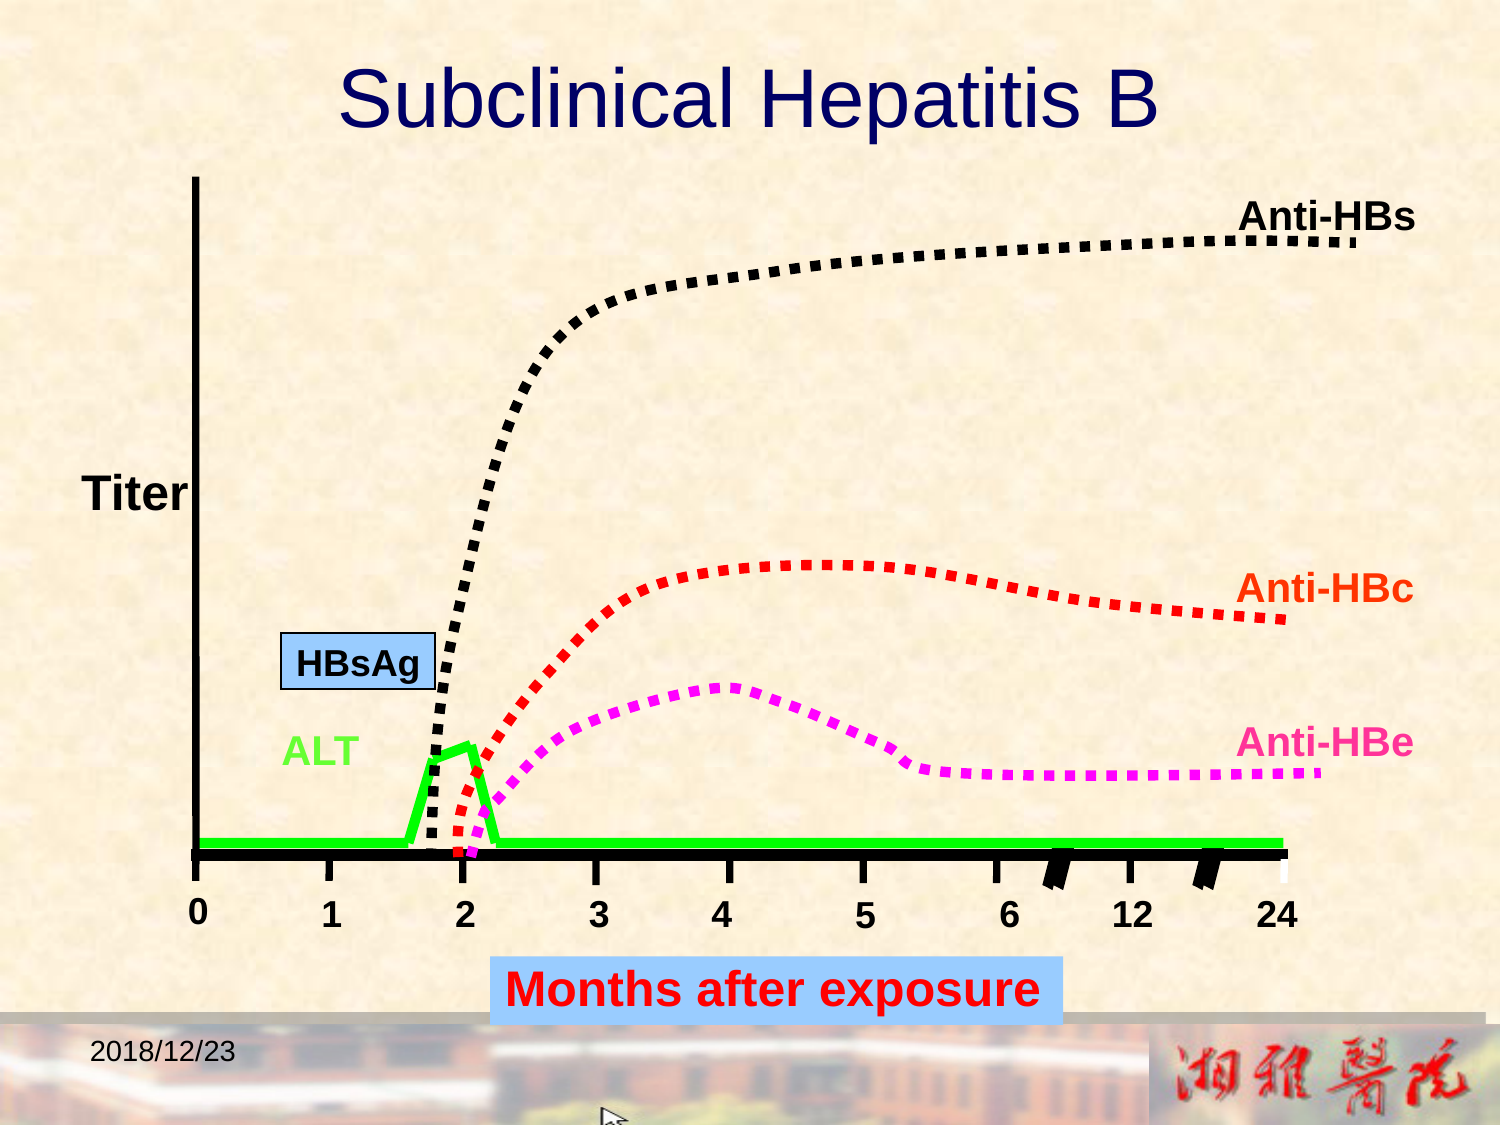

Subclinical Hepatitis B

Anti-HBs

Titer
Anti-HBc

HBsAg

Anti-HBe
ALT

0
      1
         2
         3
     4
         6
         12
      24
   5

Months after exposure
2018/12/23